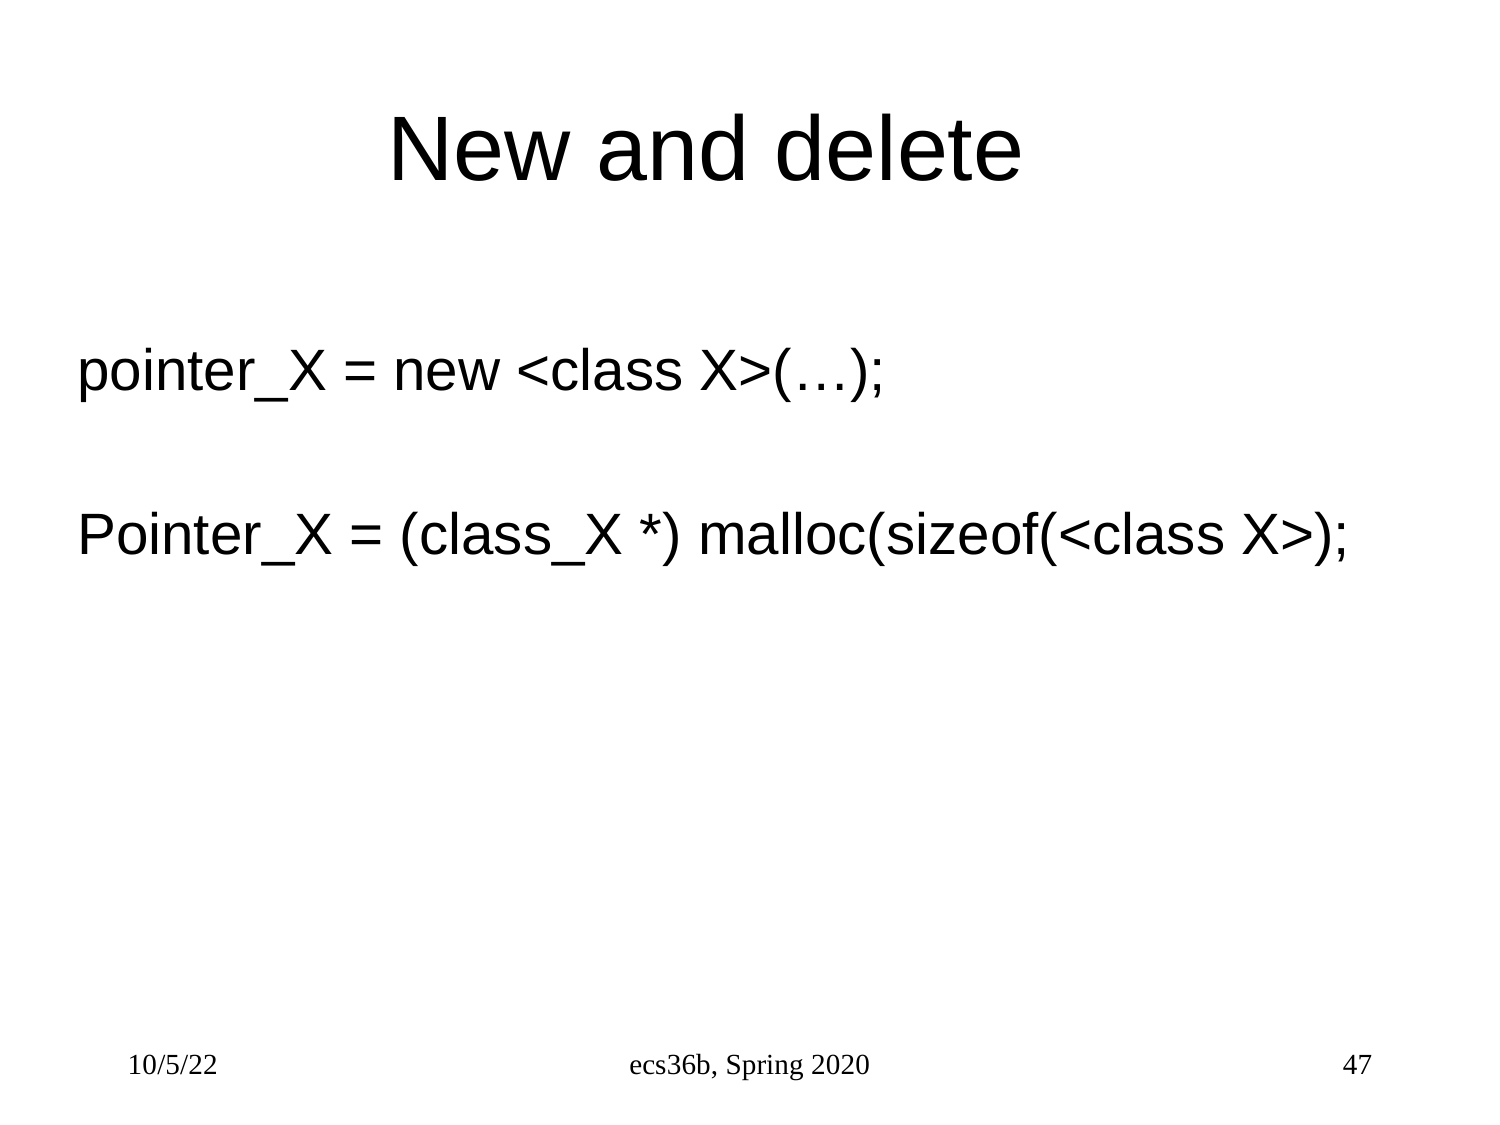

# New and delete
pointer_X = new <class X>(…);

Pointer_X = (class_X *) malloc(sizeof(<class X>);
10/5/22
ecs36b, Spring 2020
47